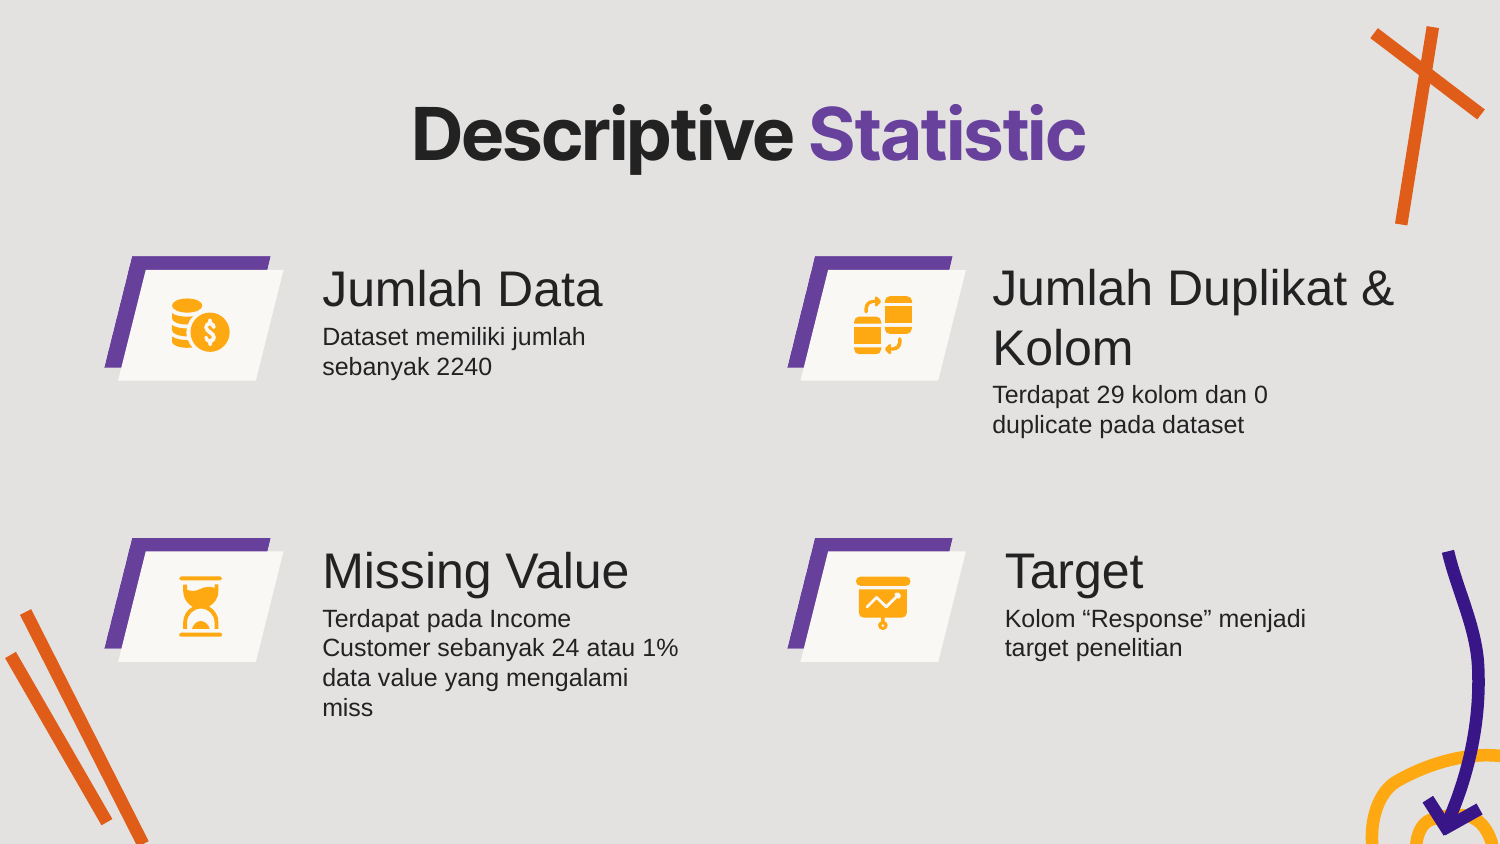

# Descriptive Statistic

Jumlah Data

Dataset memiliki jumlah sebanyak 2240
Jumlah Duplikat & Kolom
Terdapat 29 kolom dan 0 duplicate pada dataset

Missing Value
Target

Terdapat pada Income Customer sebanyak 24 atau 1% data value yang mengalami miss
Kolom “Response” menjadi target penelitian